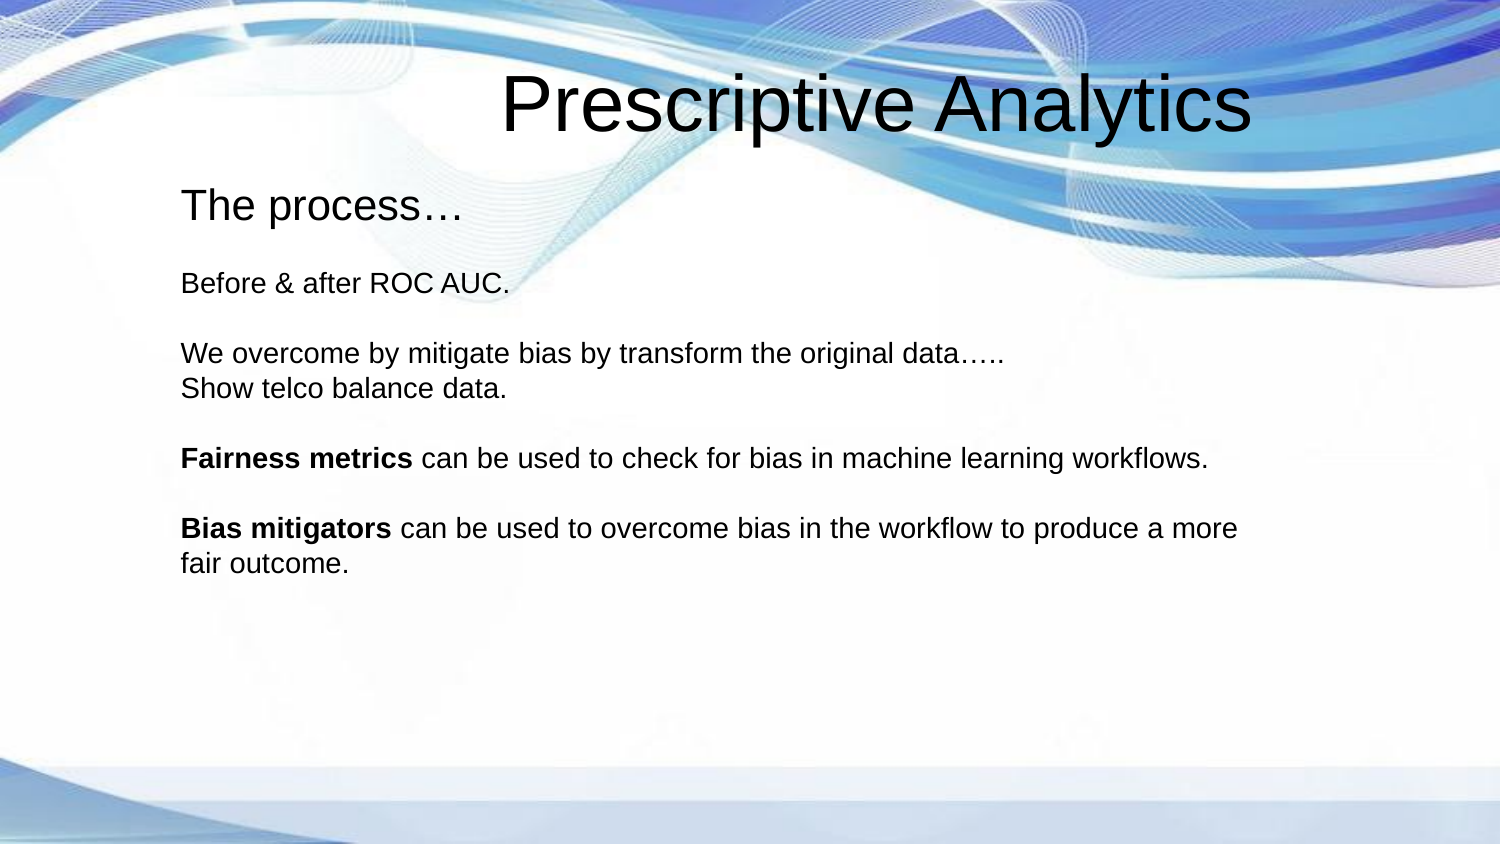

# Prescriptive Analytics
The process…
Before & after ROC AUC.
We overcome by mitigate bias by transform the original data…..
Show telco balance data.
Fairness metrics can be used to check for bias in machine learning workflows.
Bias mitigators can be used to overcome bias in the workflow to produce a more fair outcome.